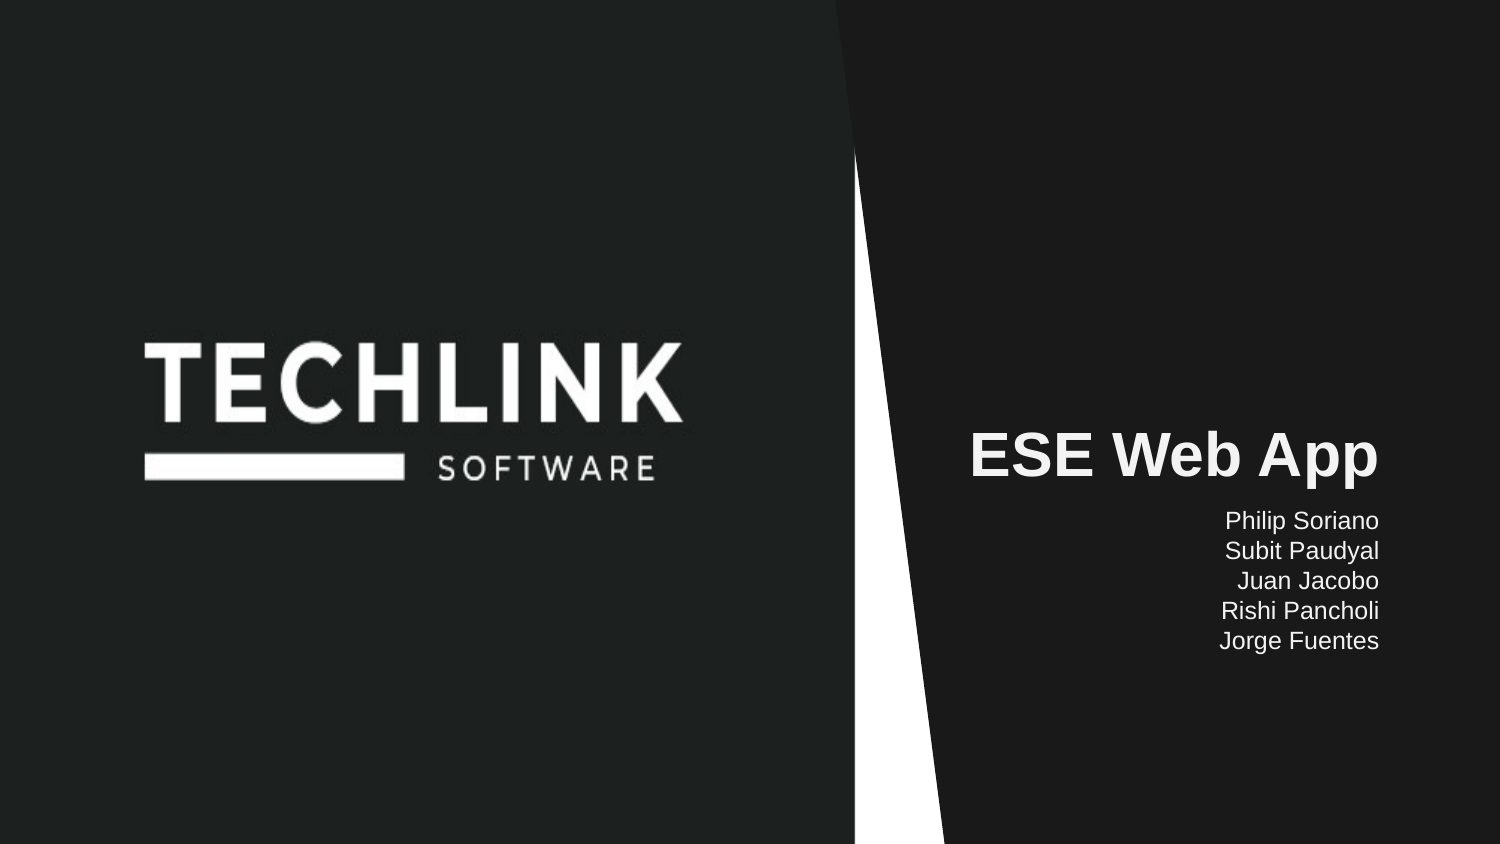

# ESE Web App
Philip Soriano
Subit Paudyal
Juan Jacobo
Rishi Pancholi
Jorge Fuentes